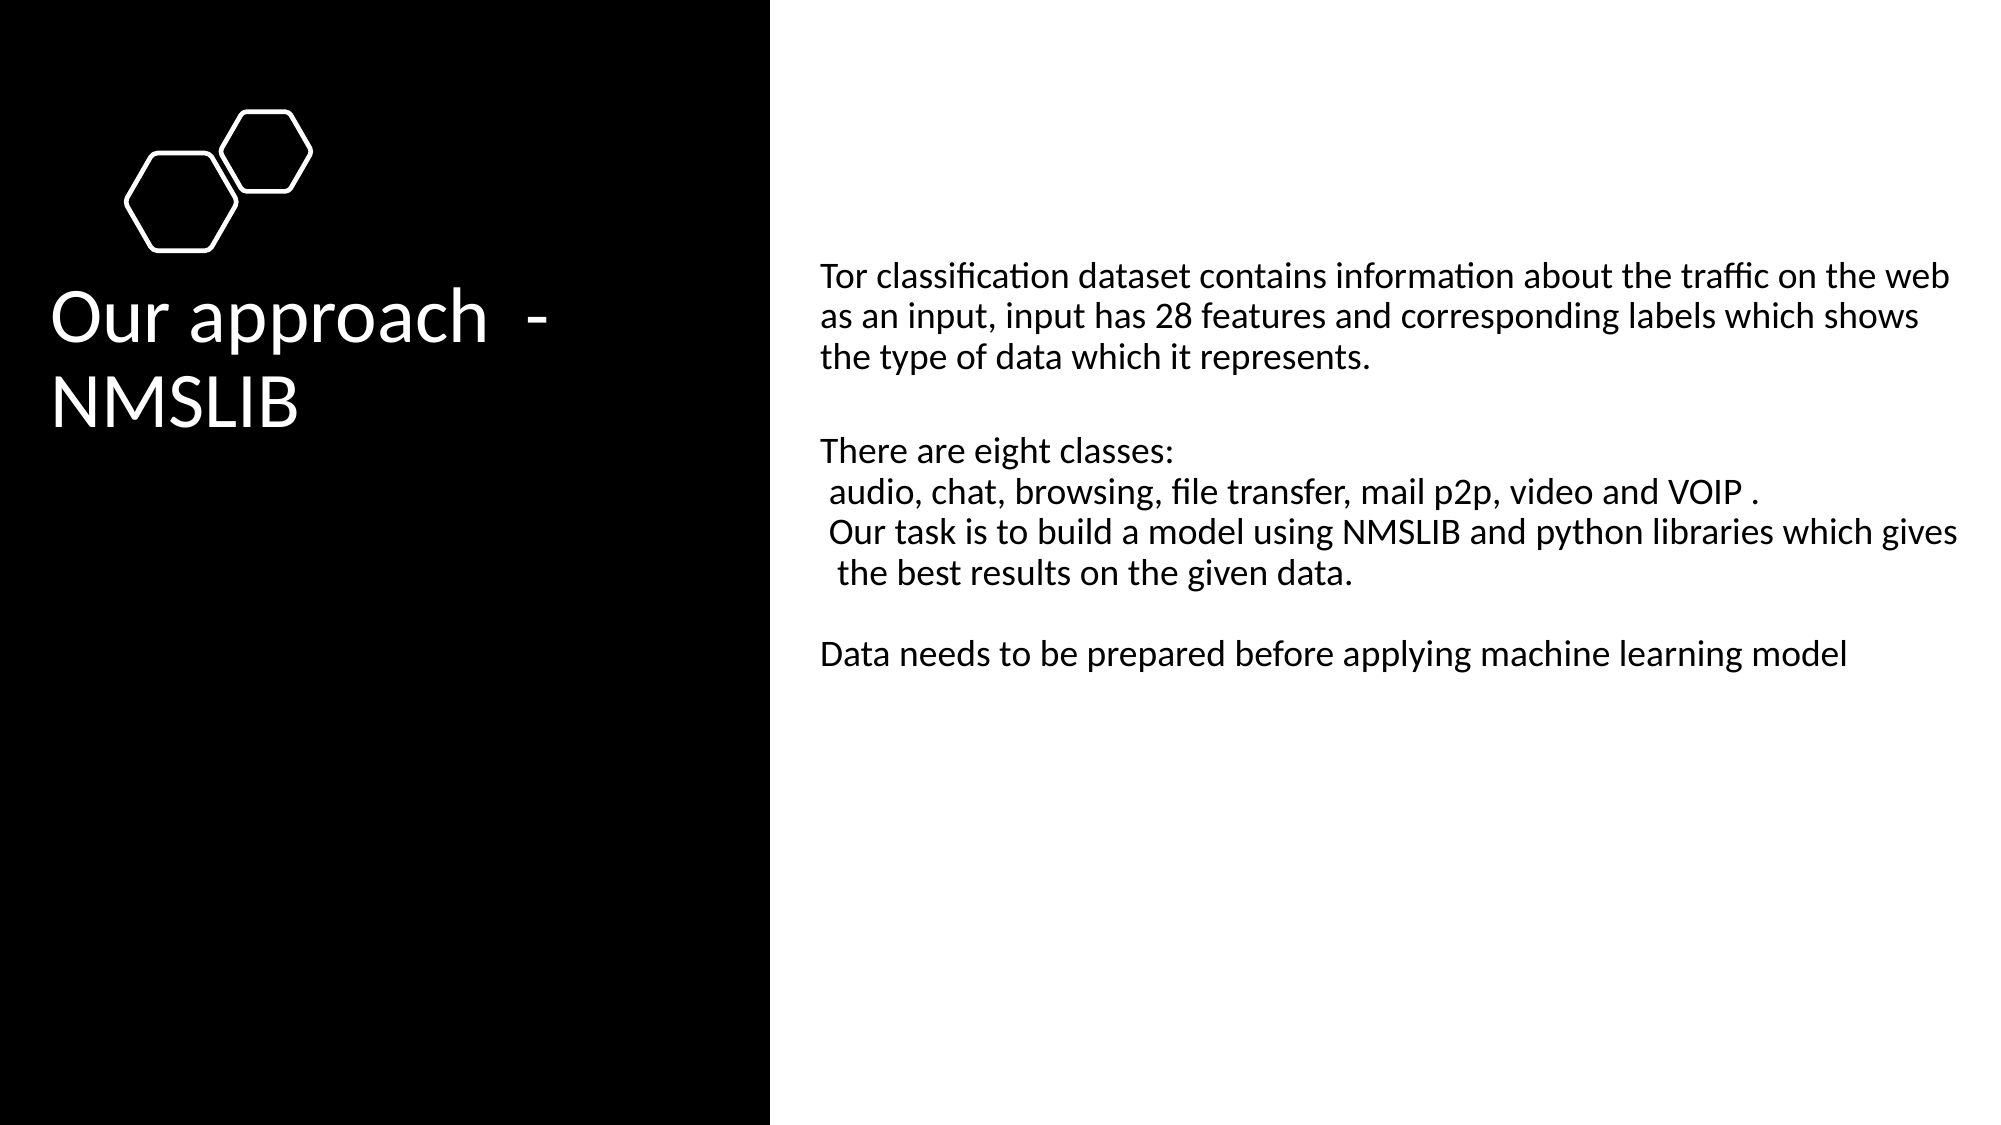

Tor classification dataset contains information about the traffic on the web as an input, input has 28 features and corresponding labels which shows the type of data which it represents.

There are eight classes:
 audio, chat, browsing, file transfer, mail p2p, video and VOIP .
 Our task is to build a model using NMSLIB and python libraries which gives   the best results on the given data.

Data needs to be prepared before applying machine learning model

# Our approach  - NMSLIB